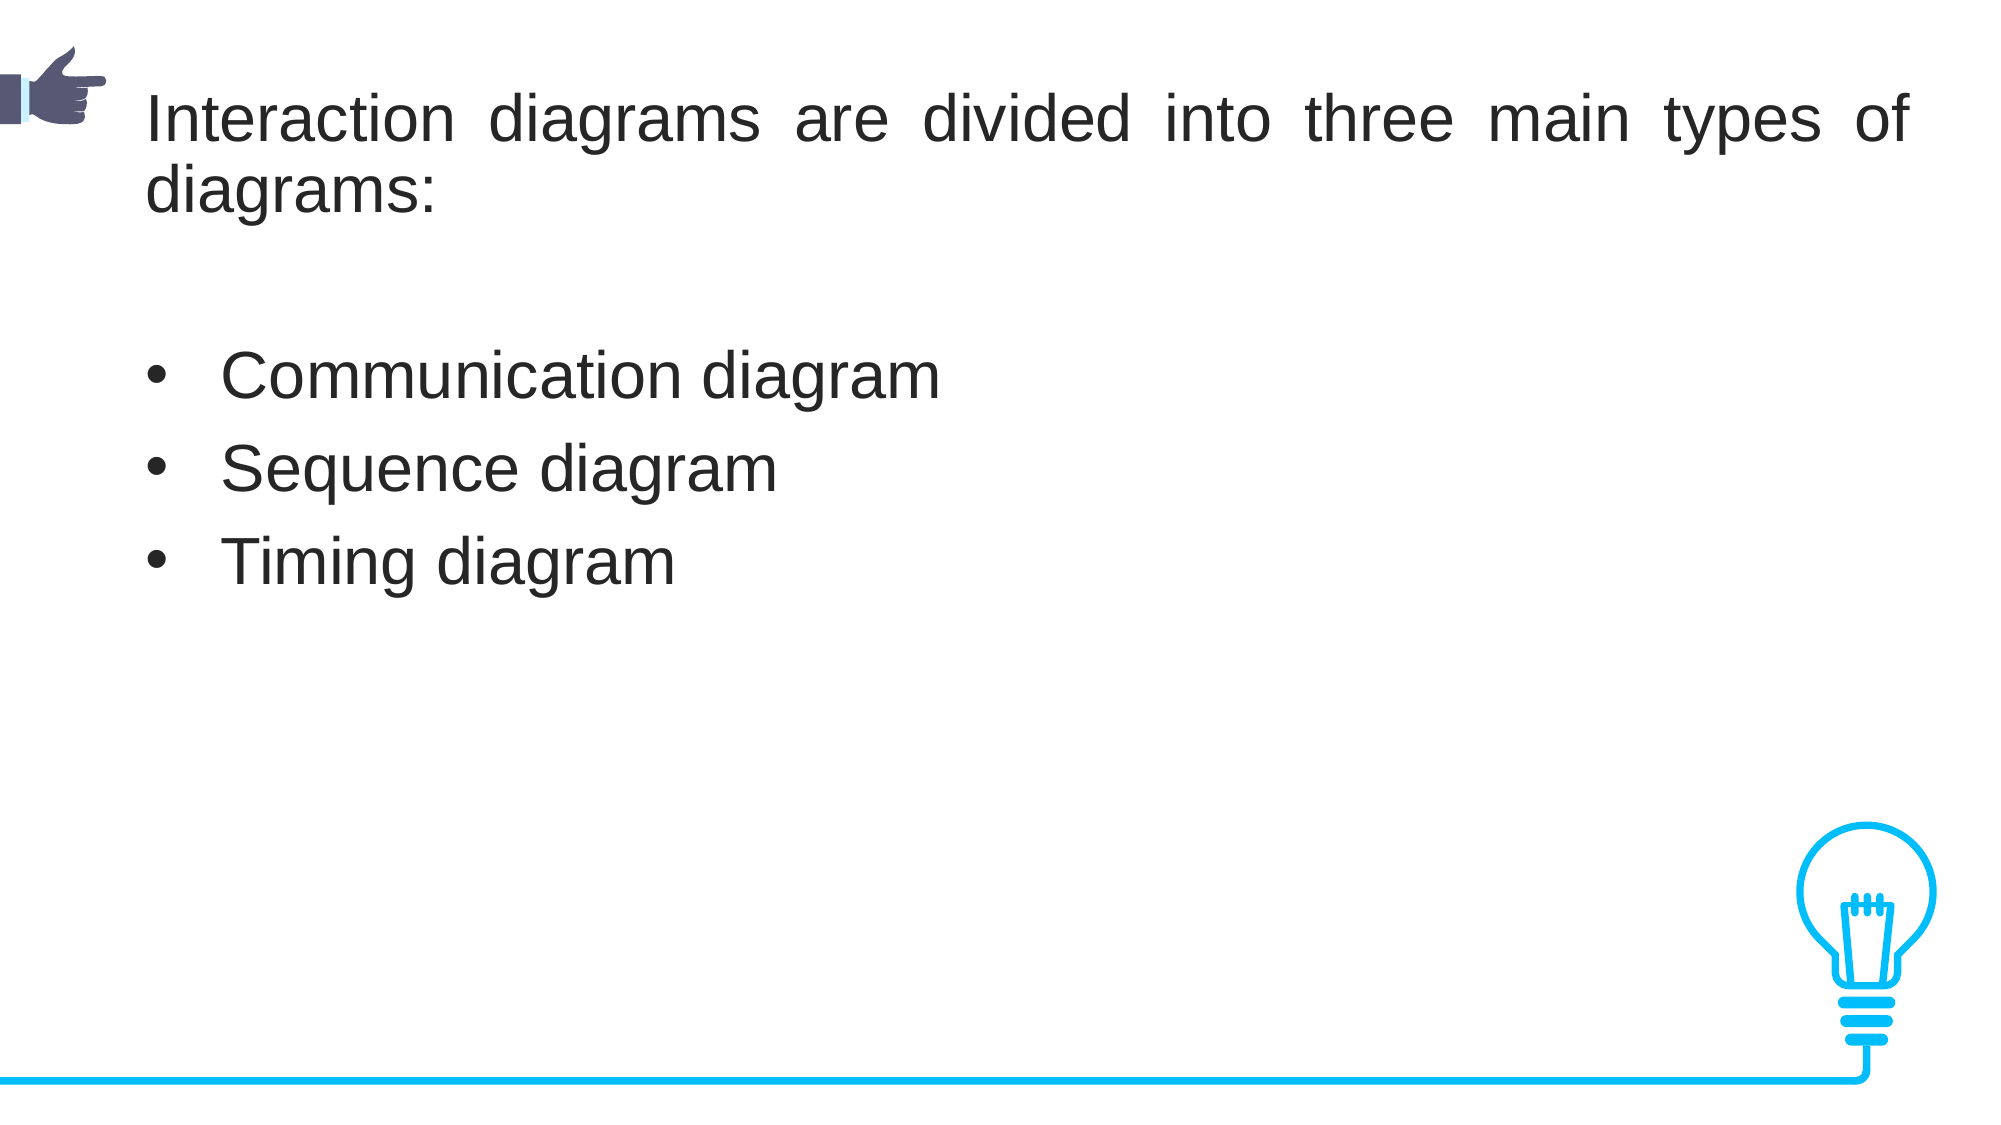

Interaction diagrams are divided into three main types of diagrams:

Communication diagram
Sequence diagram
Timing diagram